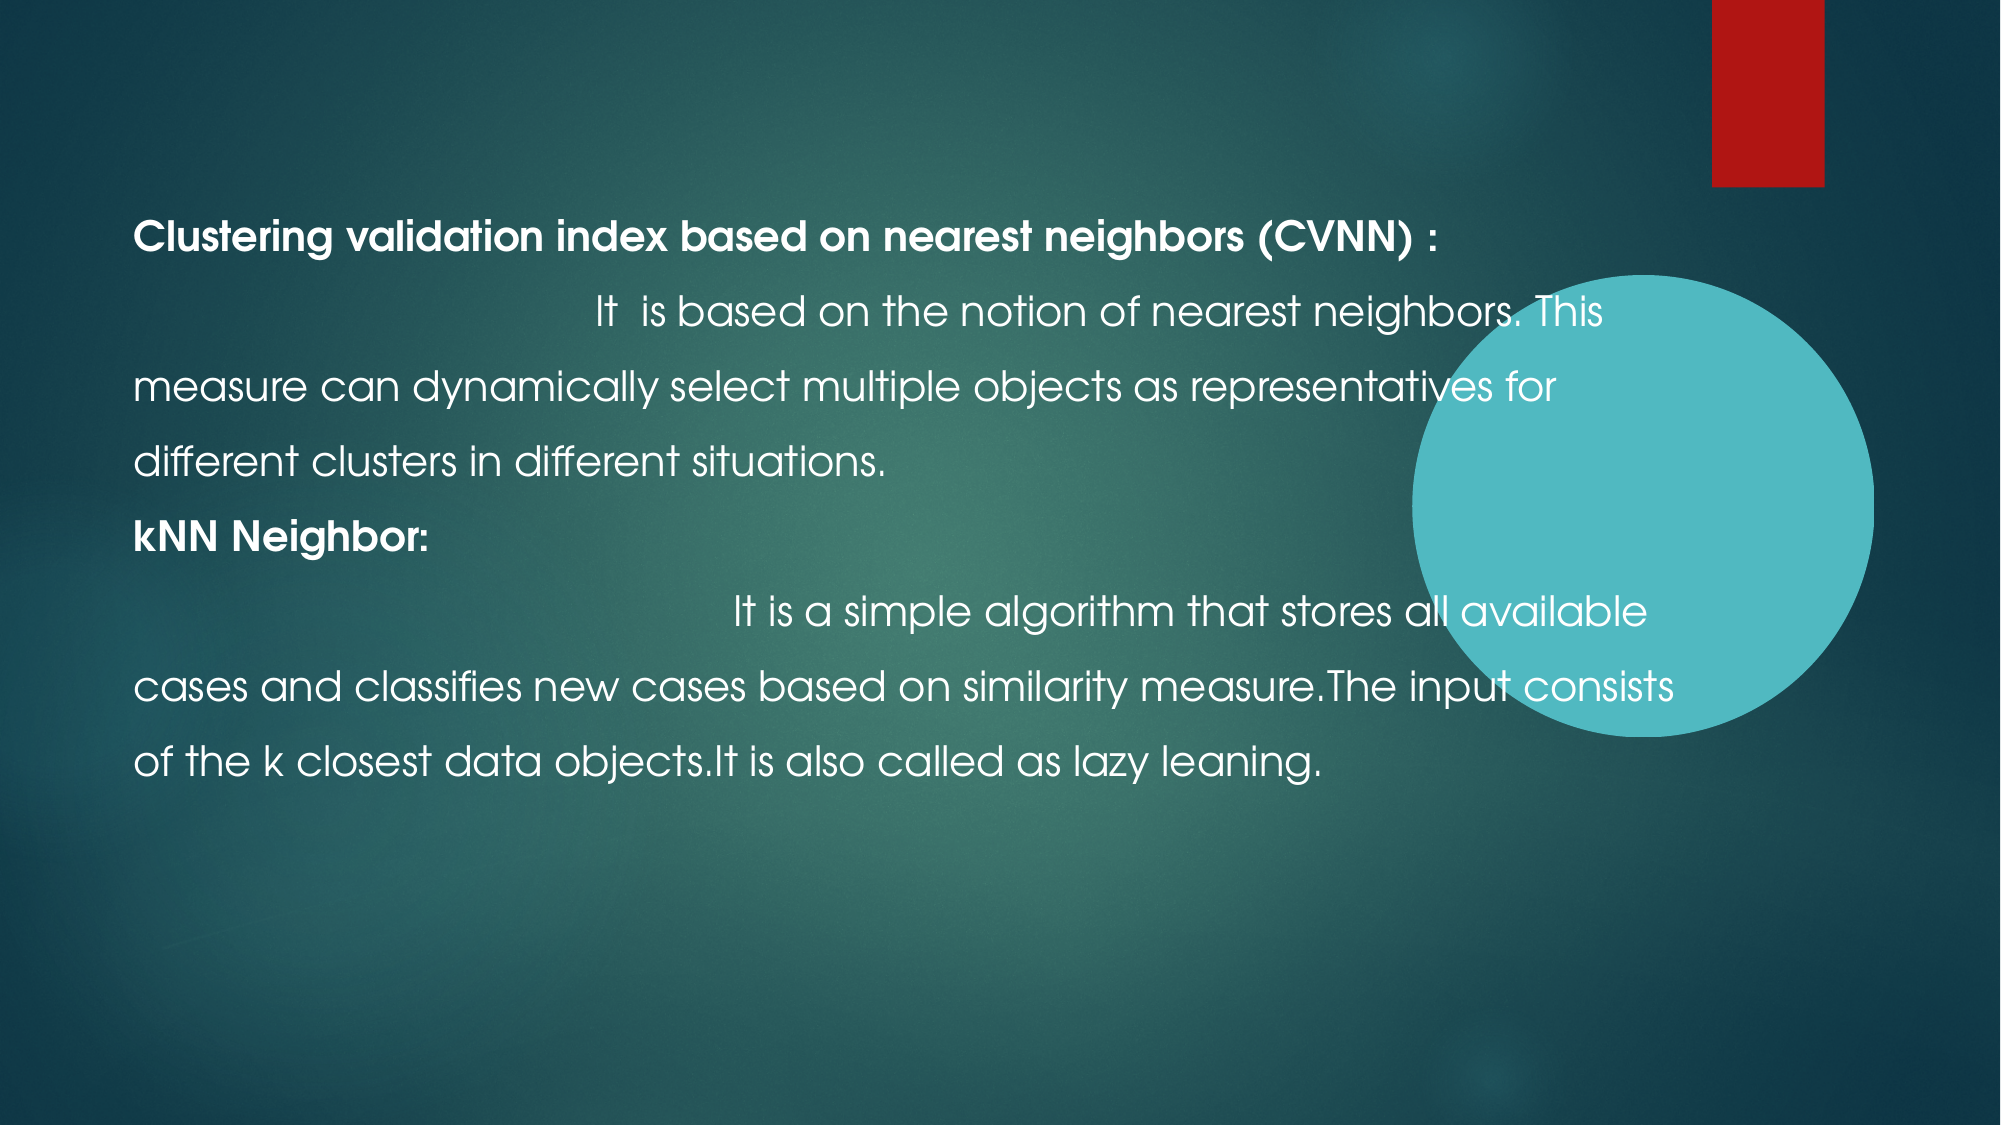

Clustering validation index based on nearest neighbors (CVNN) :					 It  is based on the notion of nearest neighbors. This measure can dynamically select multiple objects as representatives for different clusters in different situations.
kNN Neighbor:
				It is a simple algorithm that stores all available cases and classifies new cases based on similarity measure.The input consists of the k closest data objects.It is also called as lazy leaning.